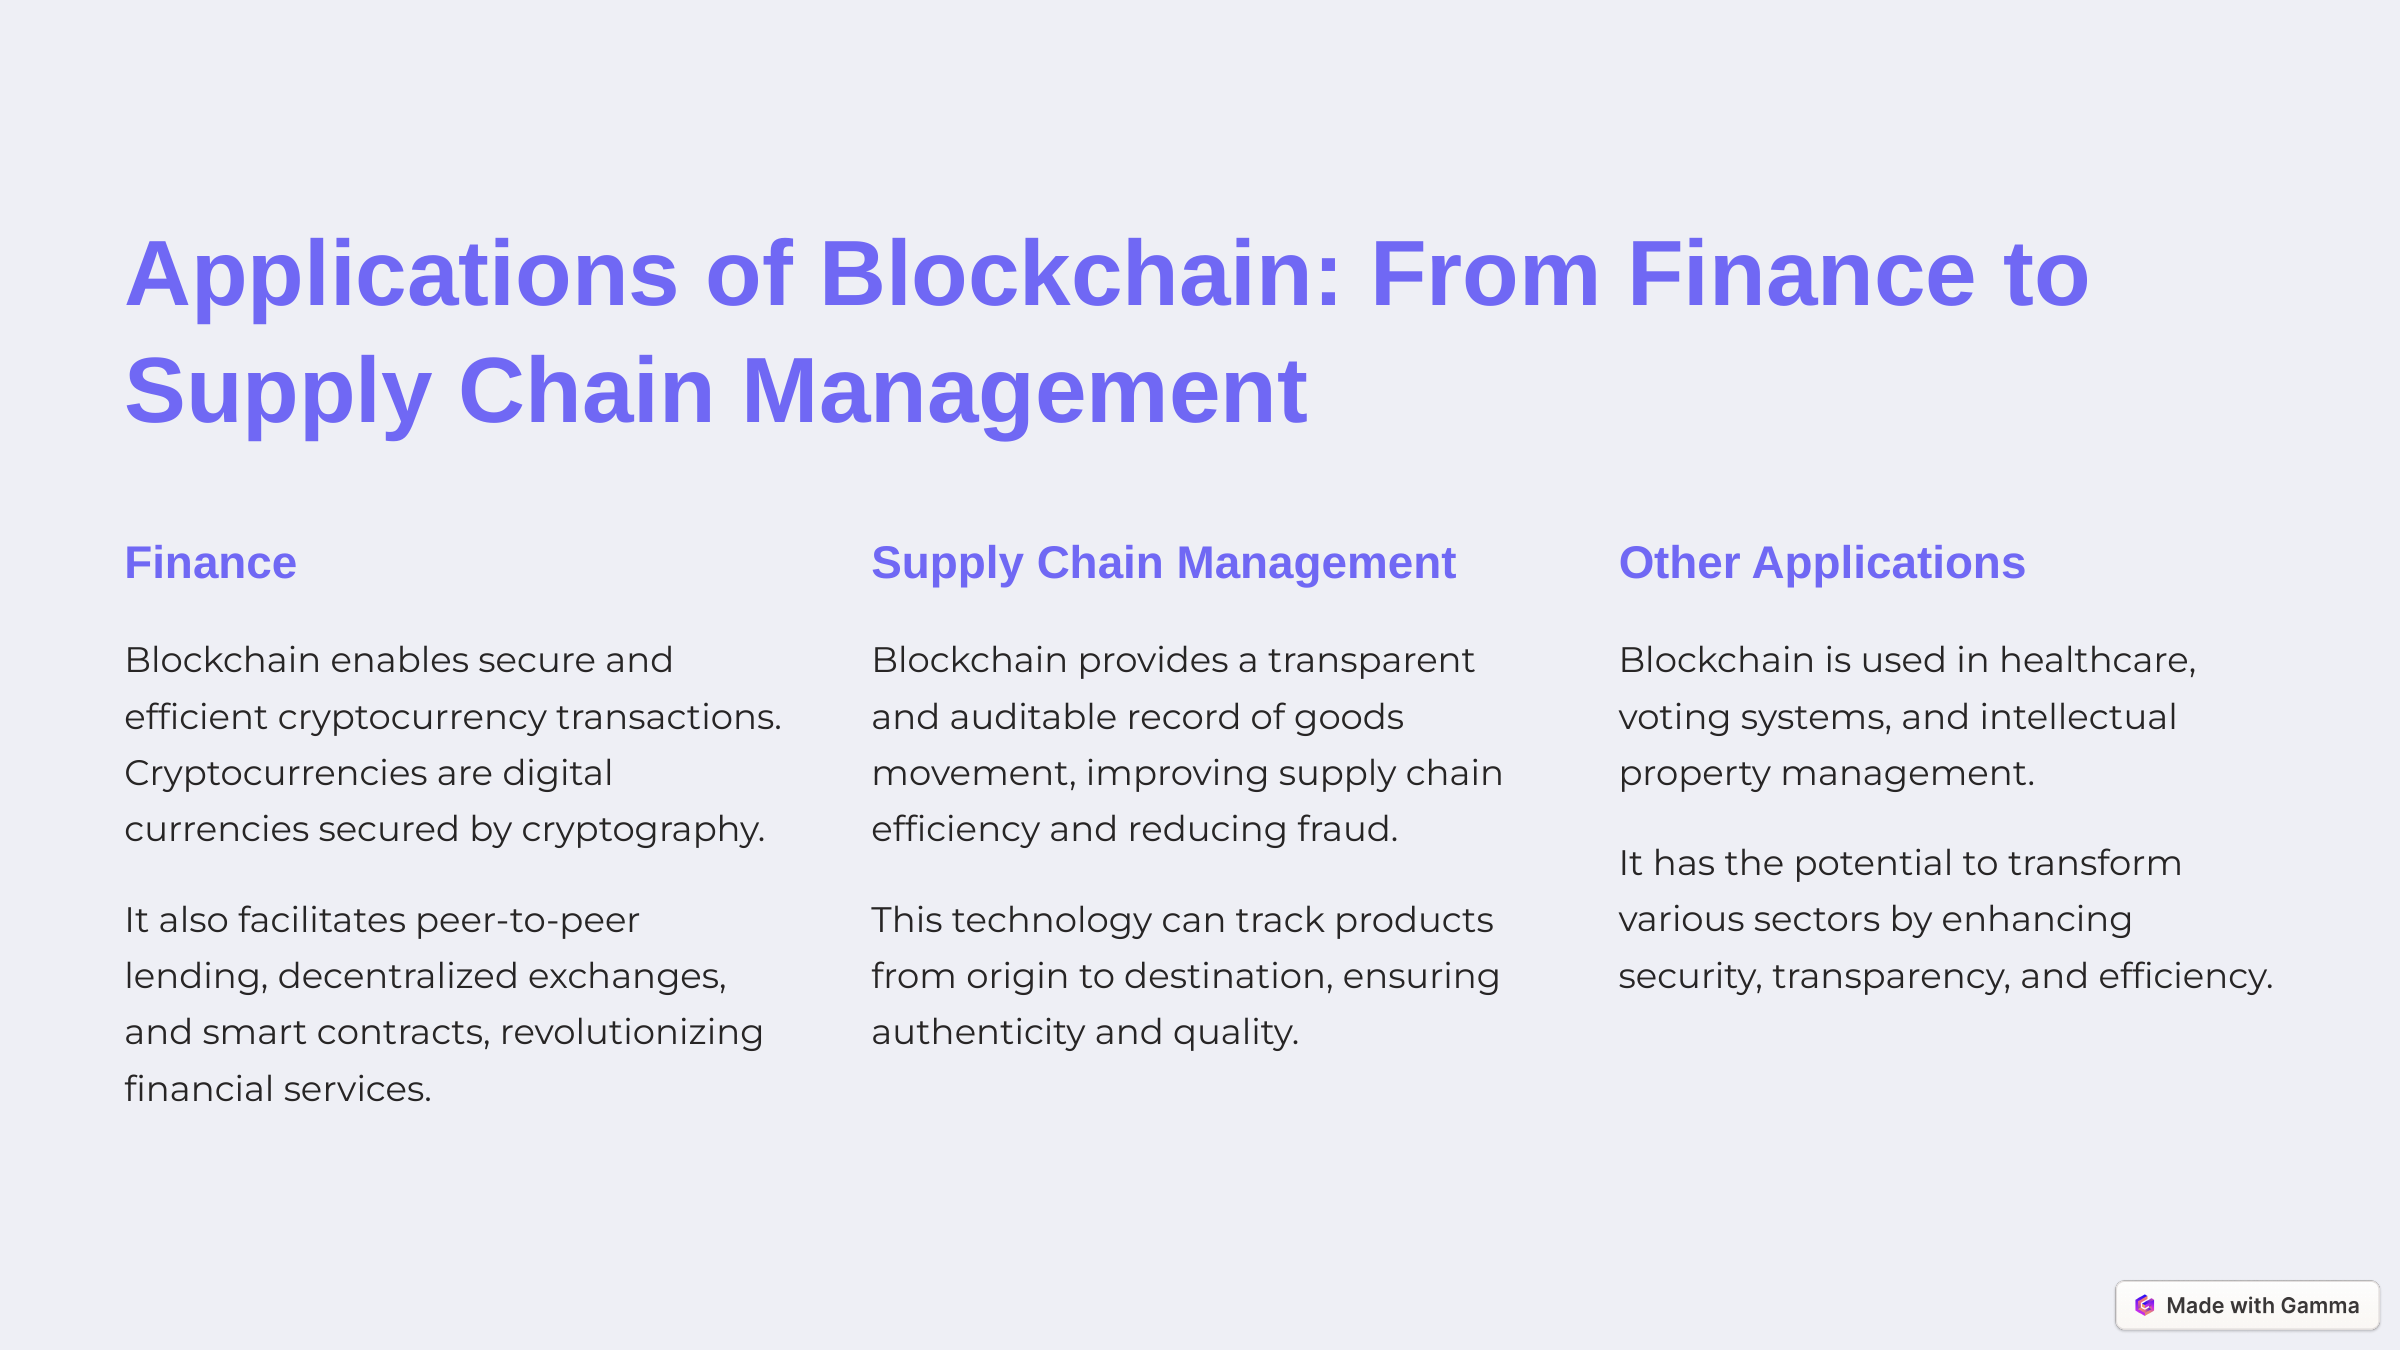

Applications of Blockchain: From Finance to Supply Chain Management
Finance
Supply Chain Management
Other Applications
Blockchain enables secure and efficient cryptocurrency transactions. Cryptocurrencies are digital currencies secured by cryptography.
Blockchain provides a transparent and auditable record of goods movement, improving supply chain efficiency and reducing fraud.
Blockchain is used in healthcare, voting systems, and intellectual property management.
It has the potential to transform various sectors by enhancing security, transparency, and efficiency.
It also facilitates peer-to-peer lending, decentralized exchanges, and smart contracts, revolutionizing financial services.
This technology can track products from origin to destination, ensuring authenticity and quality.